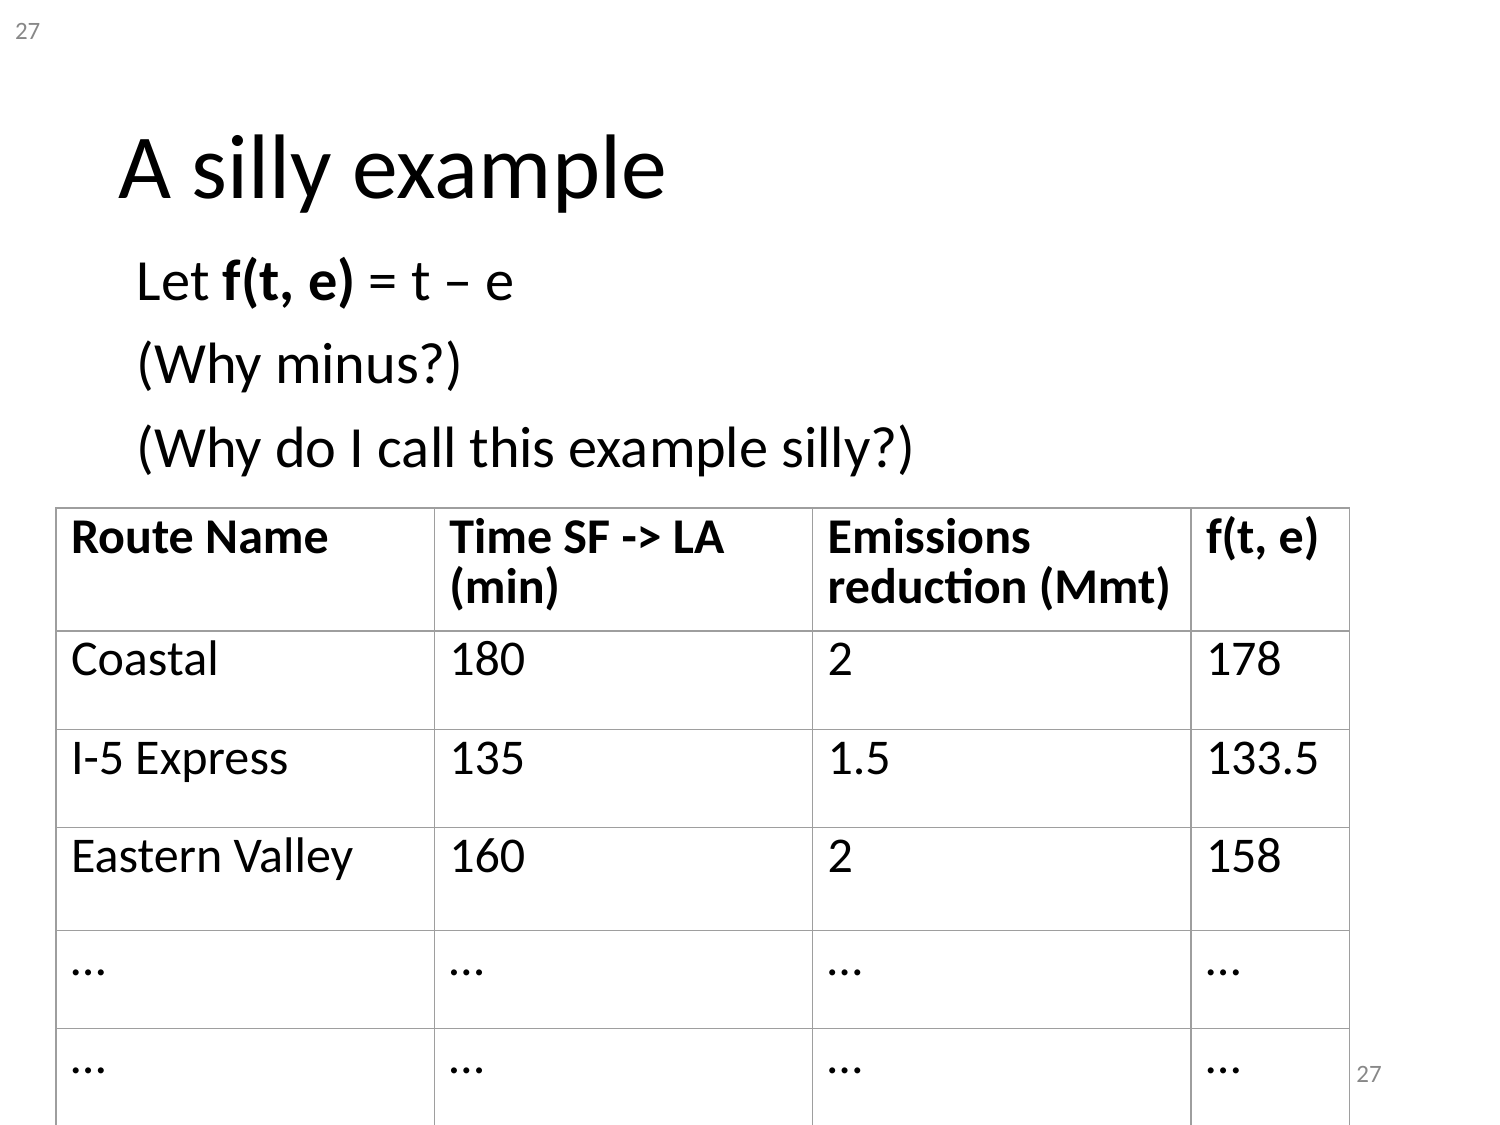

# A silly example
Let f(t, e) = t – e
(Why minus?)
(Why do I call this example silly?)
| Route Name | Time SF -> LA (min) | Emissions reduction (Mmt) | f(t, e) |
| --- | --- | --- | --- |
| Coastal | 180 | 2 | 178 |
| I-5 Express | 135 | 1.5 | 133.5 |
| Eastern Valley | 160 | 2 | 158 |
| … | … | … | … |
| … | … | … | … |
27